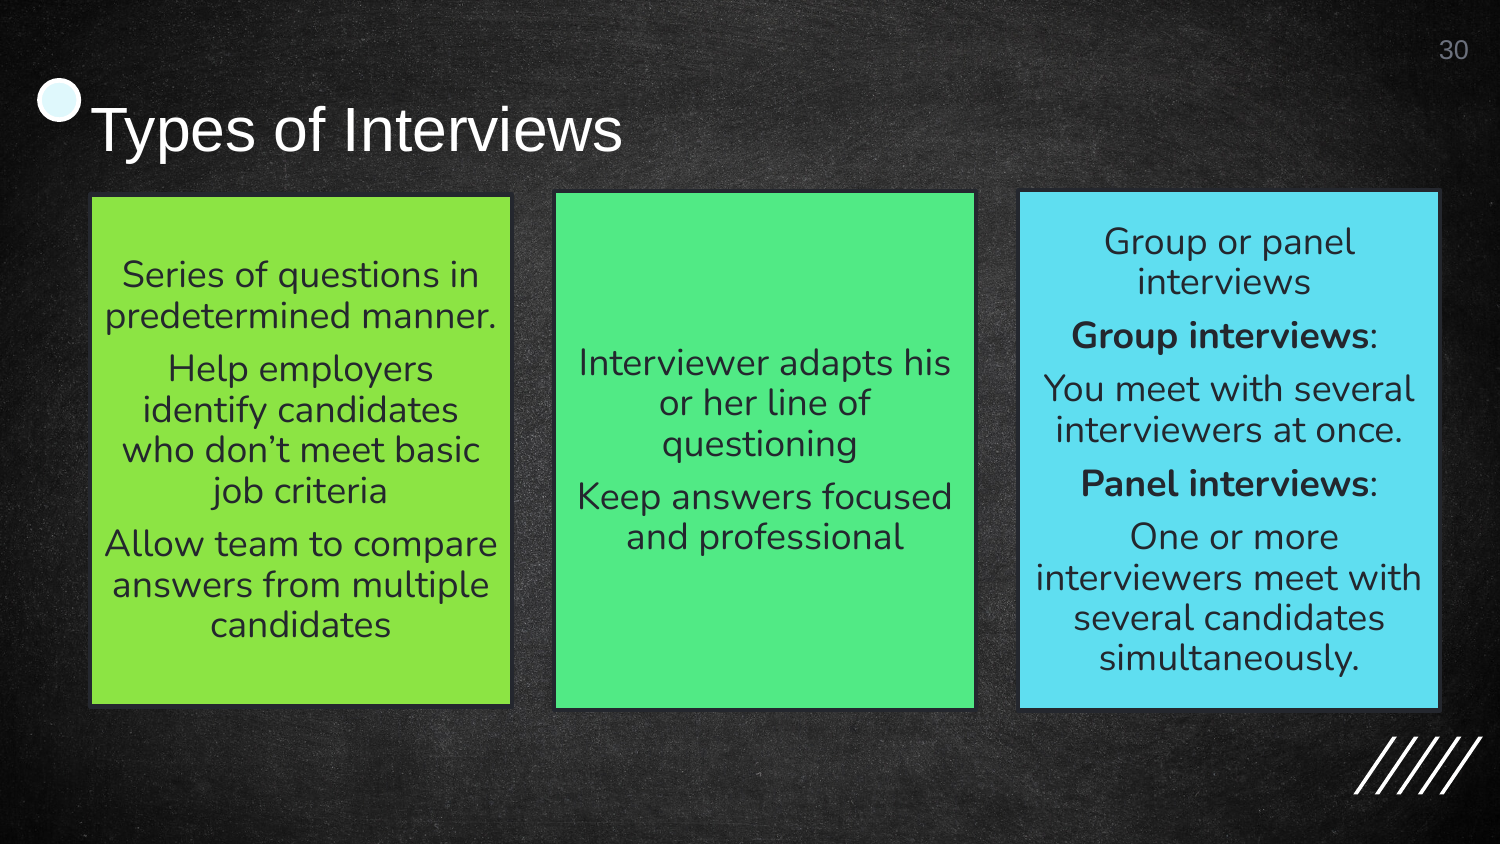

30
# Types of Interviews
Series of questions in predetermined manner.
Help employers identify candidates who don’t meet basic job criteria
Allow team to compare answers from multiple candidates
Interviewer adapts his or her line of questioning
Keep answers focused and professional
Group or panel interviews
Group interviews:
You meet with several interviewers at once.
Panel interviews:
 One or more interviewers meet with several candidates simultaneously.